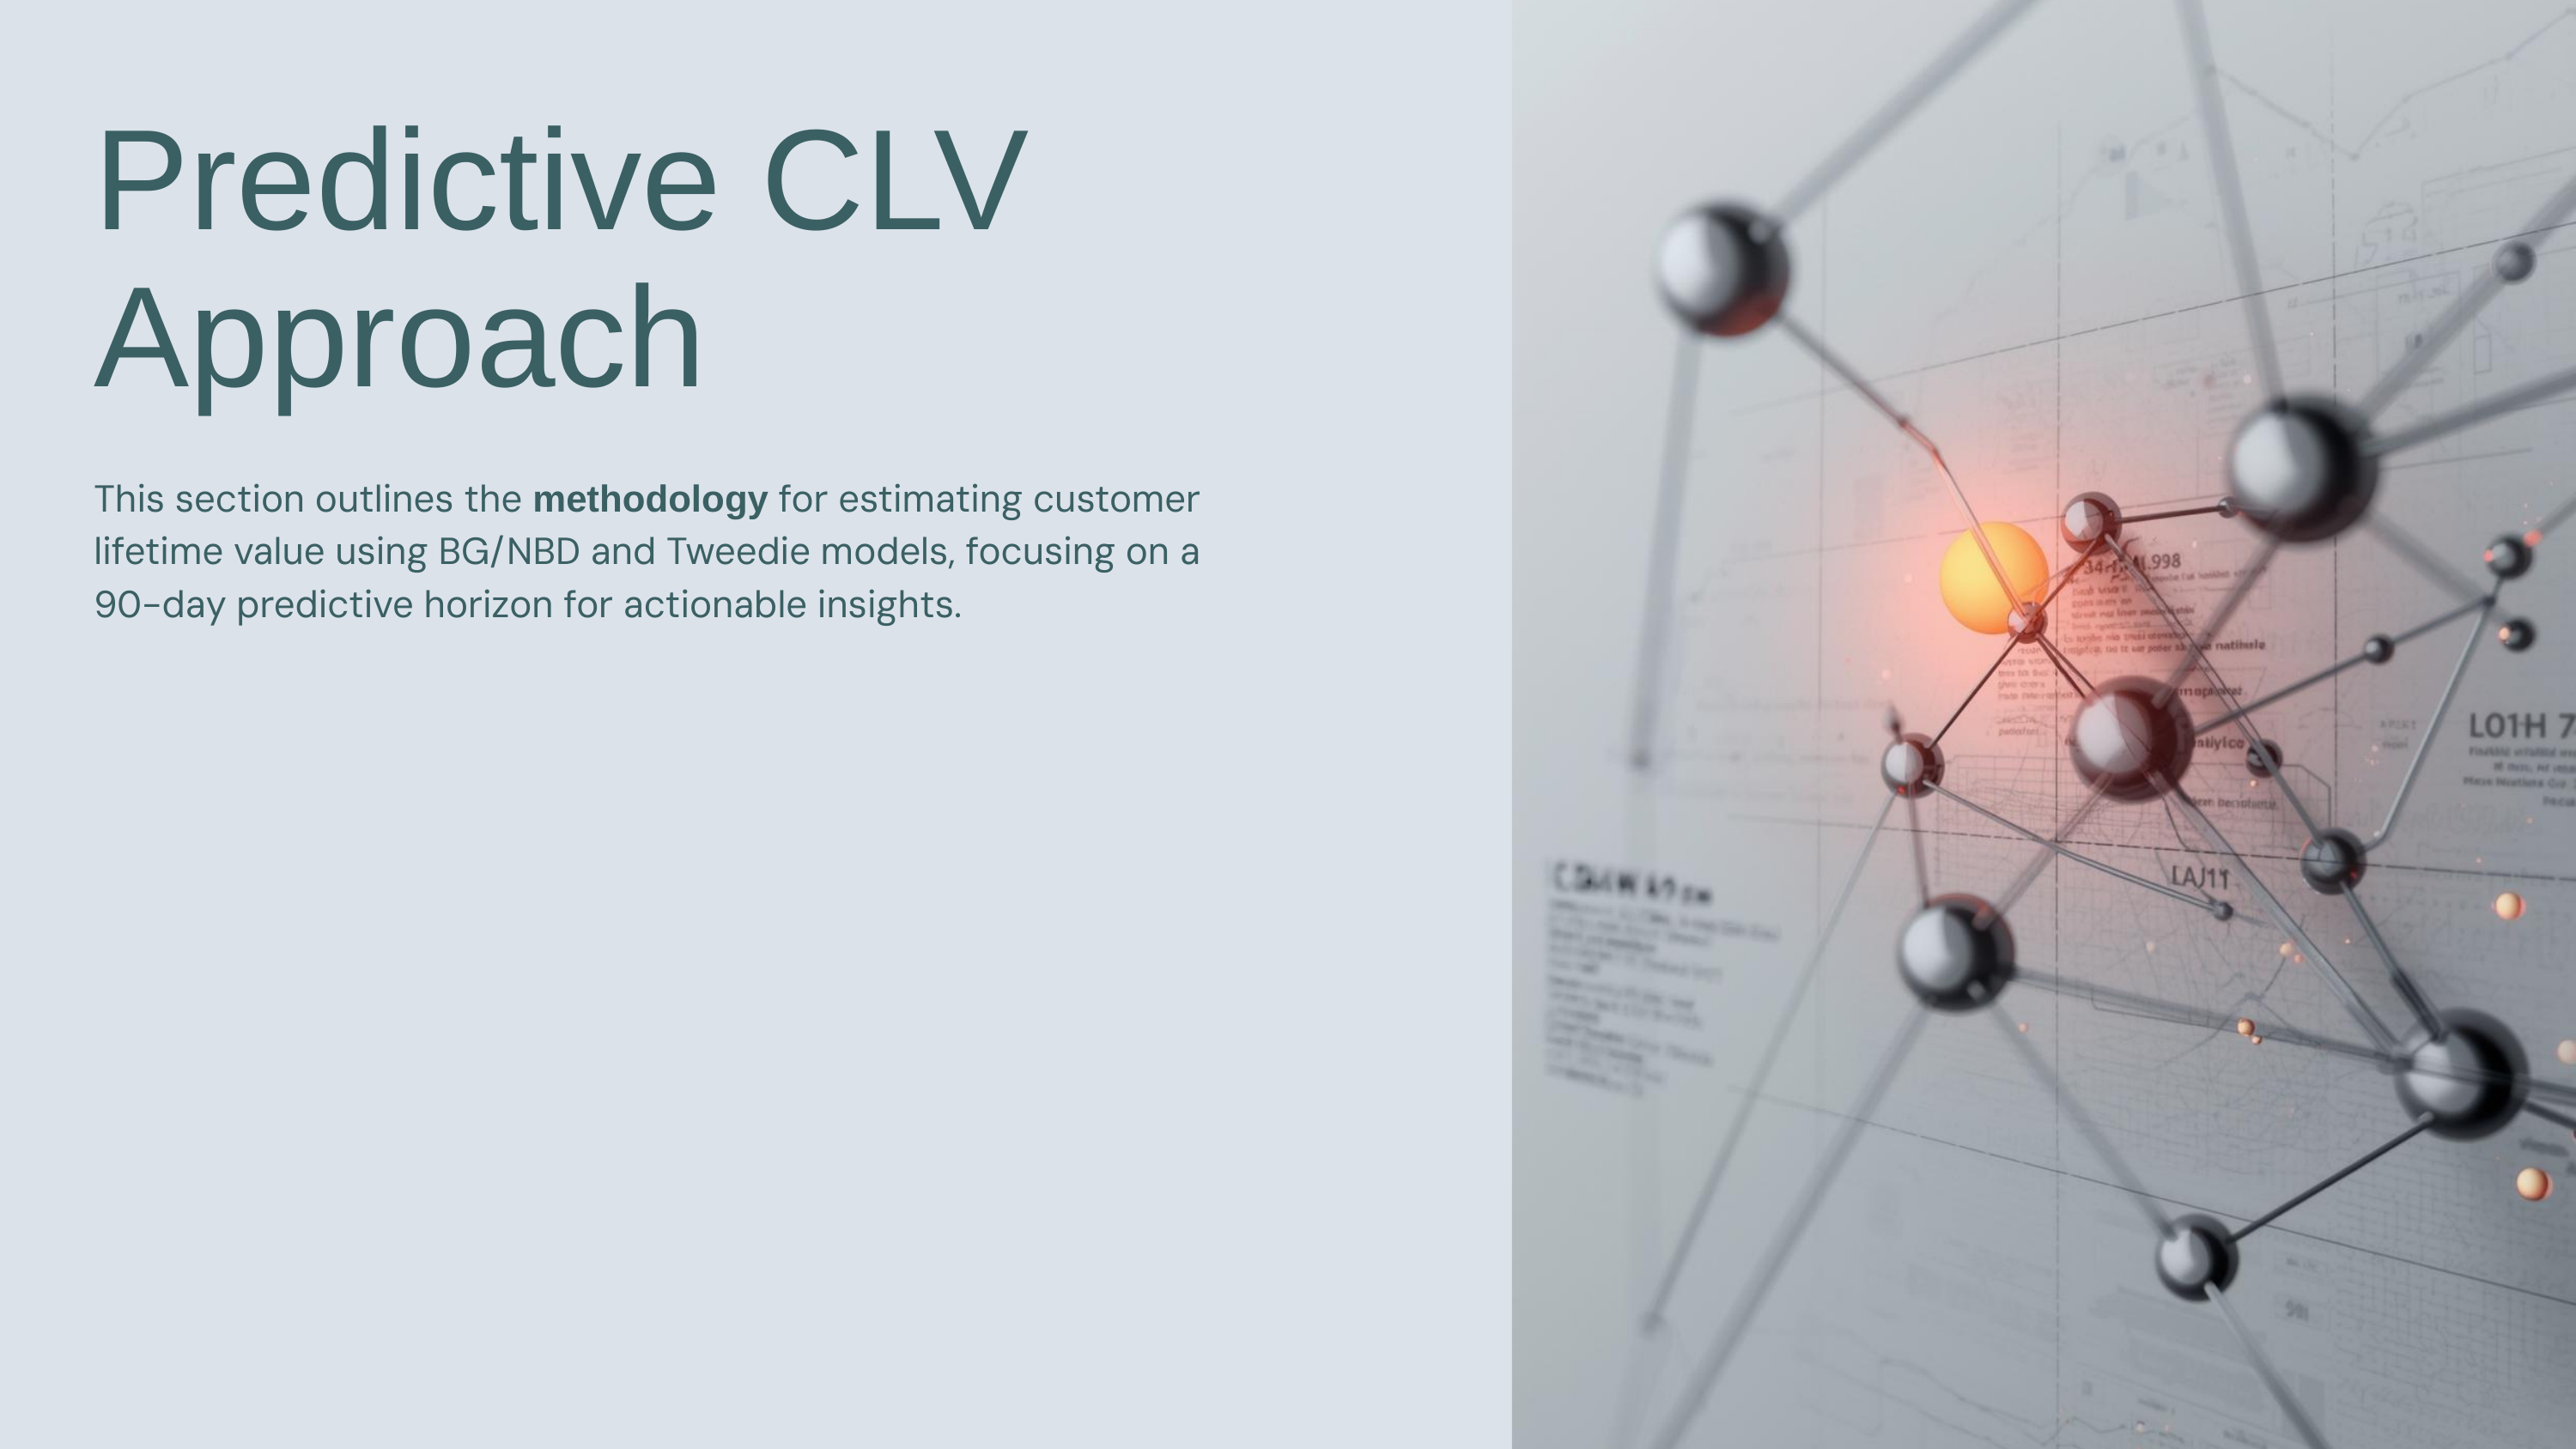

Predictive CLV Approach
This section outlines the methodology for estimating customer lifetime value using BG/NBD and Tweedie models, focusing on a 90-day predictive horizon for actionable insights.